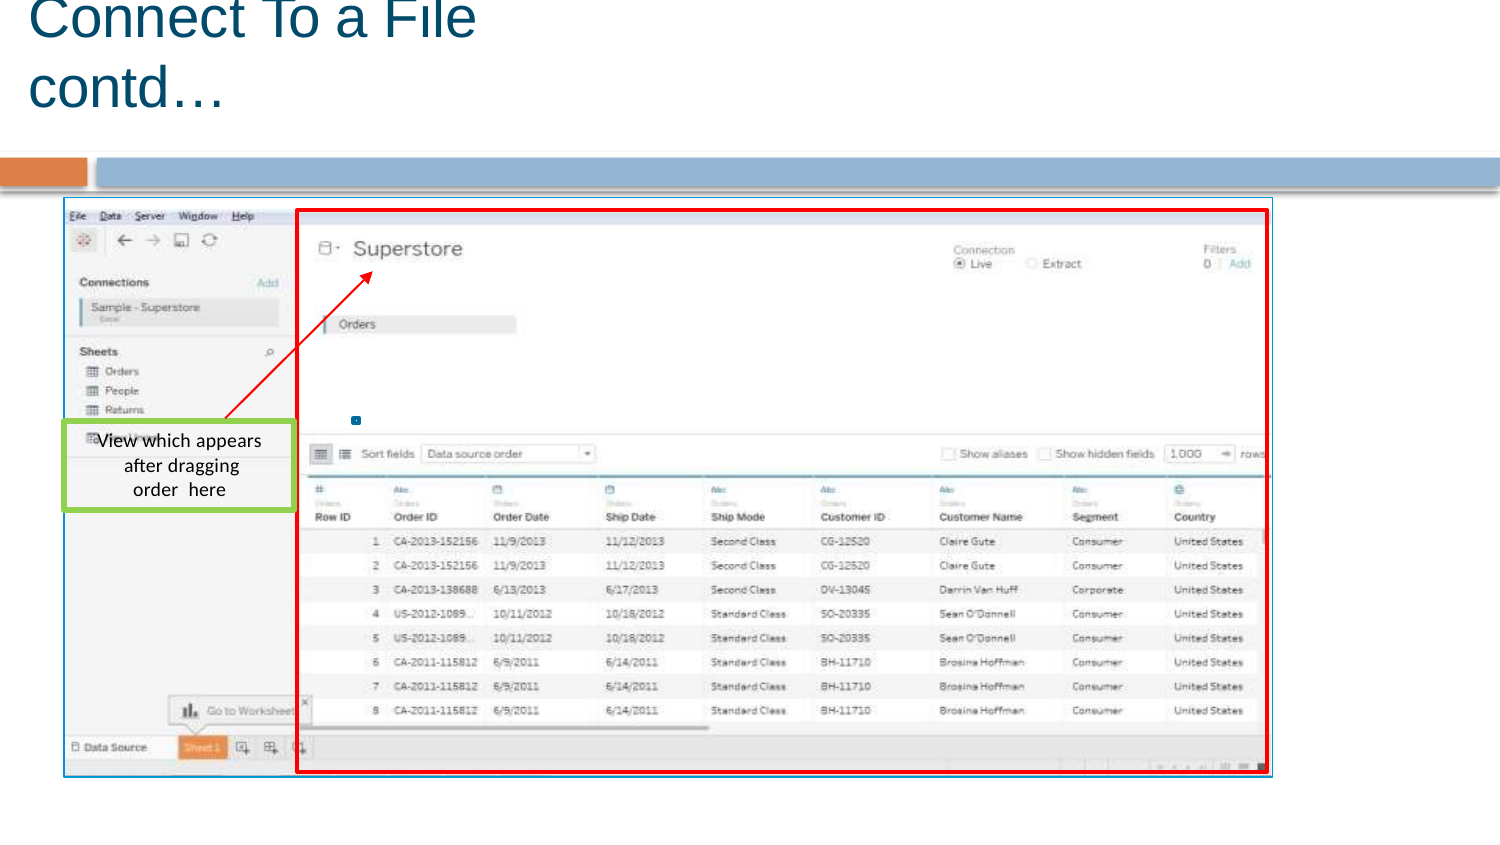

# Connect To a File contd…

View which appears  after dragging order  here